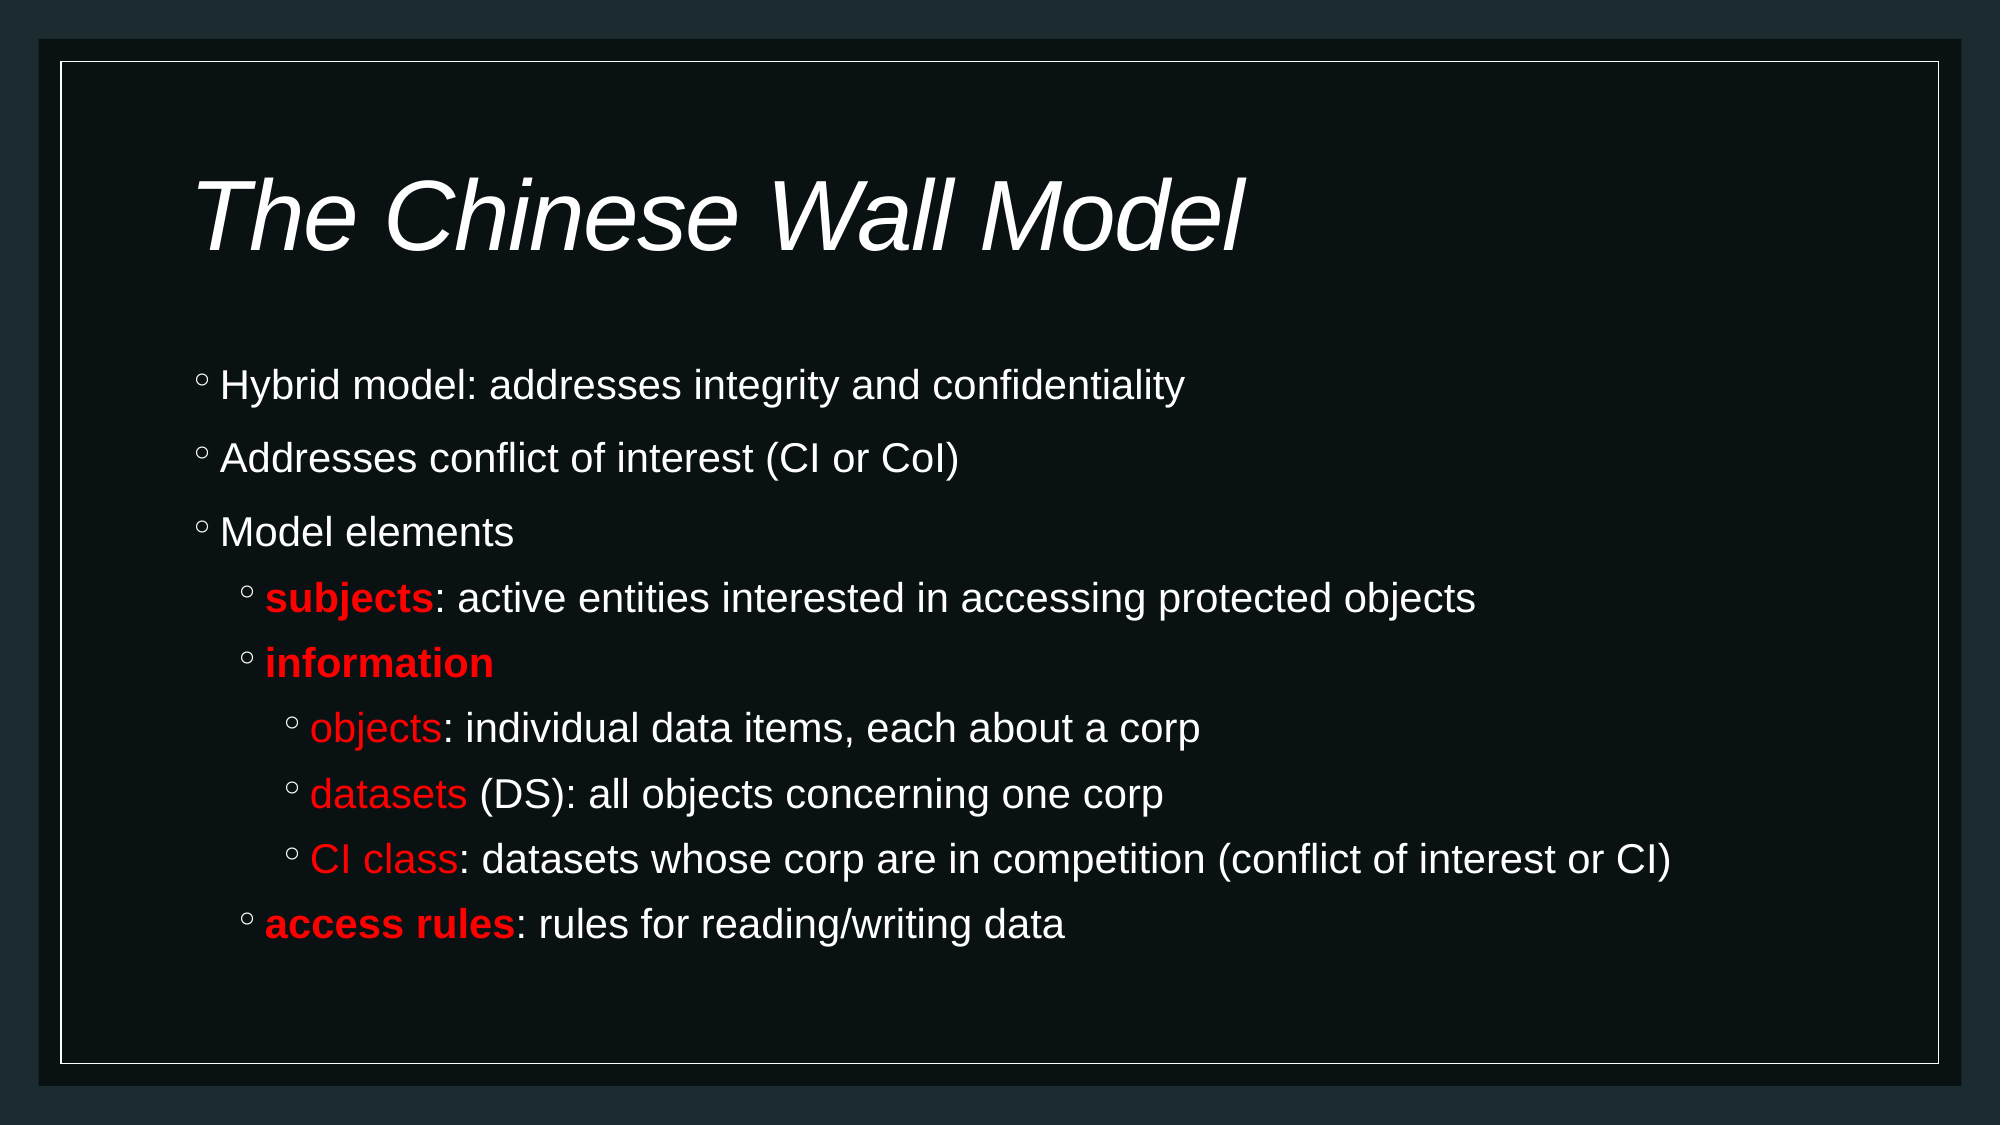

# The Chinese Wall Model
Hybrid model: addresses integrity and confidentiality
Addresses conflict of interest (CI or CoI)
Model elements
subjects: active entities interested in accessing protected objects
information
objects: individual data items, each about a corp
datasets (DS): all objects concerning one corp
CI class: datasets whose corp are in competition (conflict of interest or CI)
access rules: rules for reading/writing data